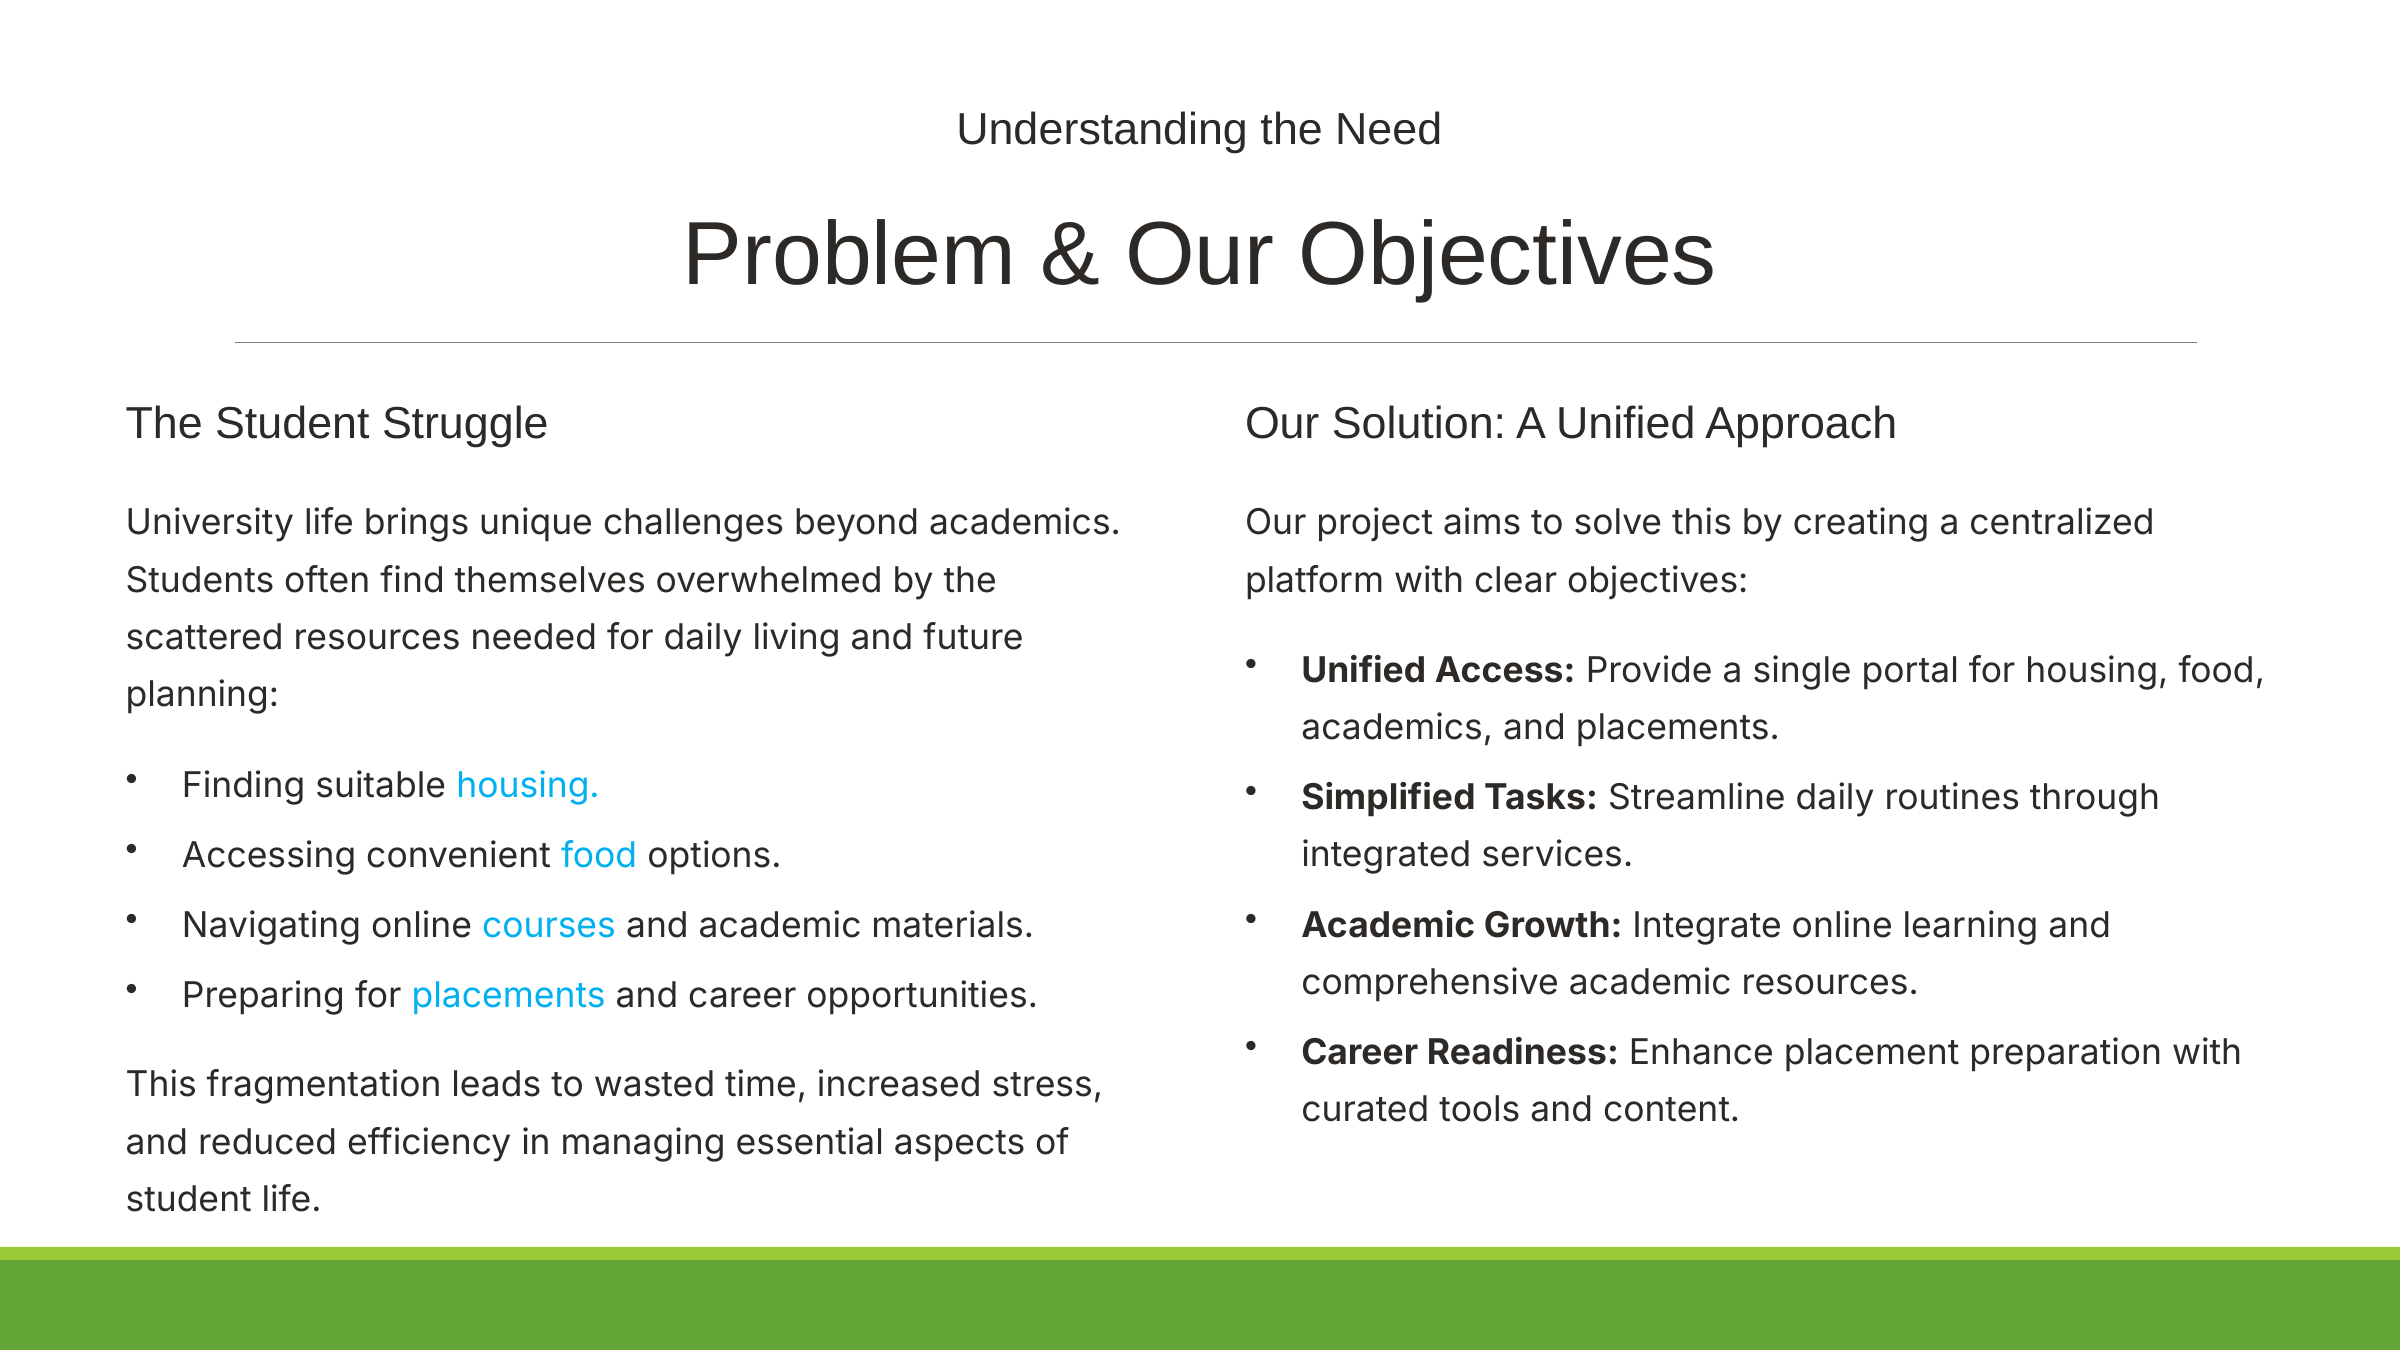

Understanding the Need
Problem & Our Objectives
The Student Struggle
Our Solution: A Unified Approach
University life brings unique challenges beyond academics. Students often find themselves overwhelmed by the scattered resources needed for daily living and future planning:
Our project aims to solve this by creating a centralized platform with clear objectives:
Unified Access: Provide a single portal for housing, food, academics, and placements.
Finding suitable housing.
Simplified Tasks: Streamline daily routines through integrated services.
Accessing convenient food options.
Navigating online courses and academic materials.
Academic Growth: Integrate online learning and comprehensive academic resources.
Preparing for placements and career opportunities.
Career Readiness: Enhance placement preparation with curated tools and content.
This fragmentation leads to wasted time, increased stress, and reduced efficiency in managing essential aspects of student life.